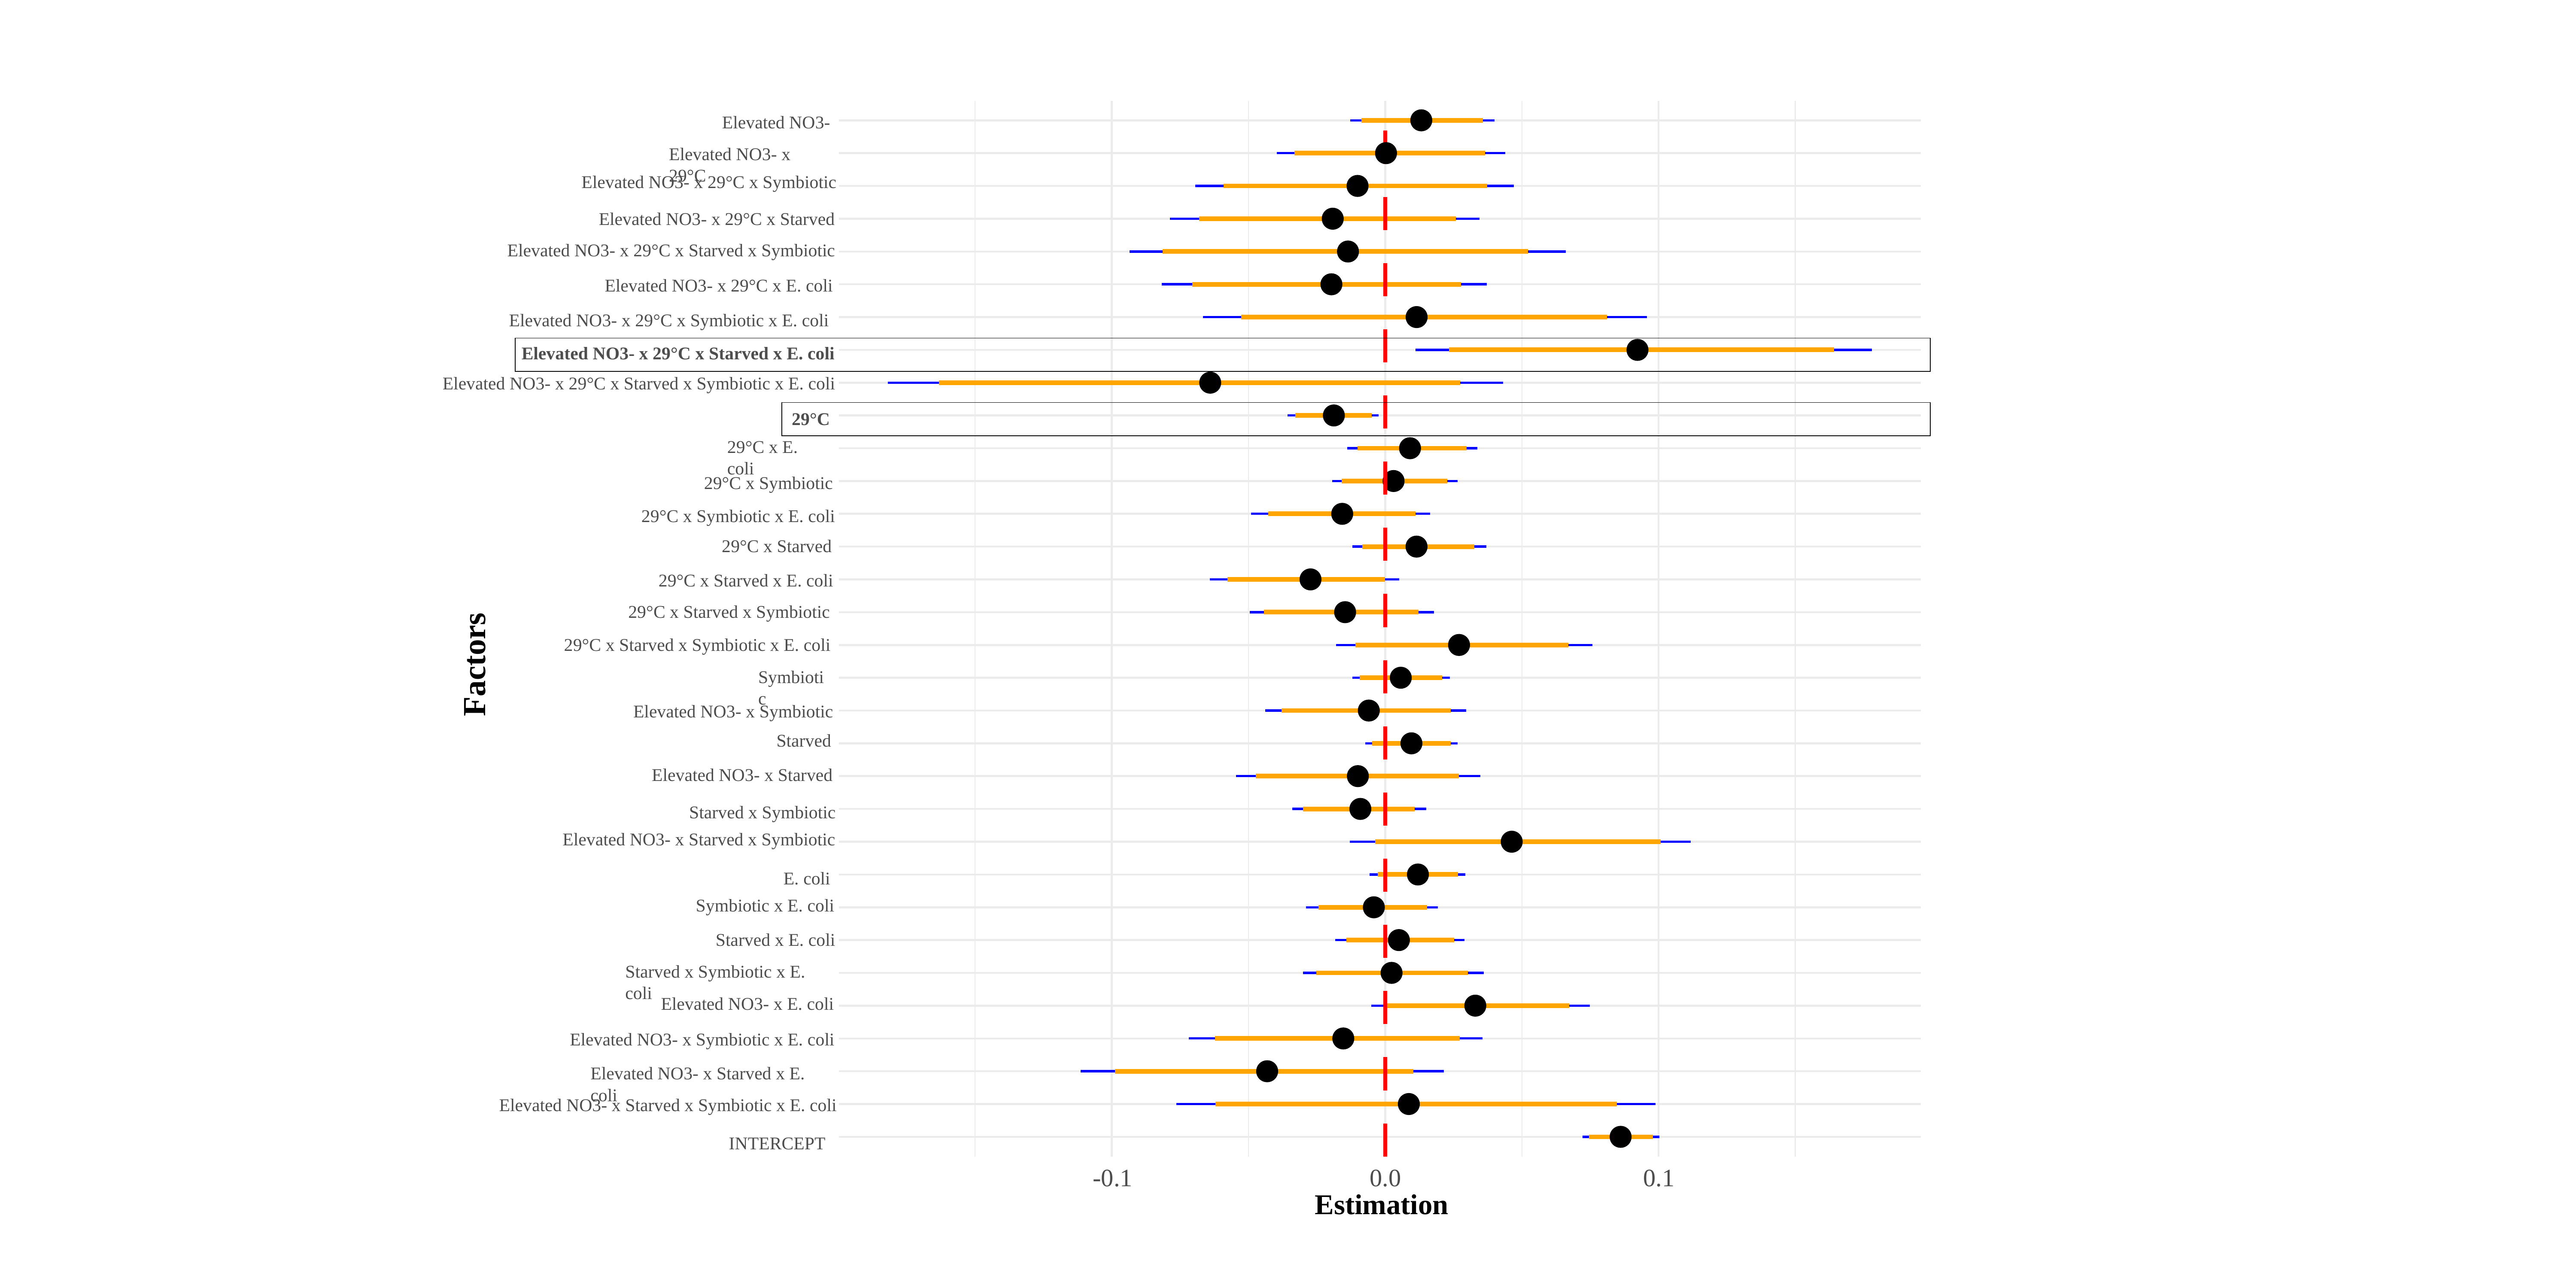

Elevated NO3-
Elevated NO3- x 29°C
Elevated NO3- x 29°C x Symbiotic
Elevated NO3- x 29°C x Starved
Elevated NO3- x 29°C x Starved x Symbiotic
Elevated NO3- x 29°C x E. coli
Elevated NO3- x 29°C x Symbiotic x E. coli
Elevated NO3- x 29°C x Starved x E. coli
Elevated NO3- x 29°C x Starved x Symbiotic x E. coli
29°C
29°C x E. coli
29°C x Symbiotic
29°C x Symbiotic x E. coli
29°C x Starved
29°C x Starved x E. coli
29°C x Starved x Symbiotic
29°C x Starved x Symbiotic x E. coli
Factors
Symbiotic
Elevated NO3- x Symbiotic
Starved
Elevated NO3- x Starved
Starved x Symbiotic
Elevated NO3- x Starved x Symbiotic
E. coli
Symbiotic x E. coli
Starved x E. coli
Starved x Symbiotic x E. coli
Elevated NO3- x E. coli
Elevated NO3- x Symbiotic x E. coli
Elevated NO3- x Starved x E. coli
Elevated NO3- x Starved x Symbiotic x E. coli
INTERCEPT
-0.1
0.0
0.1
Estimation